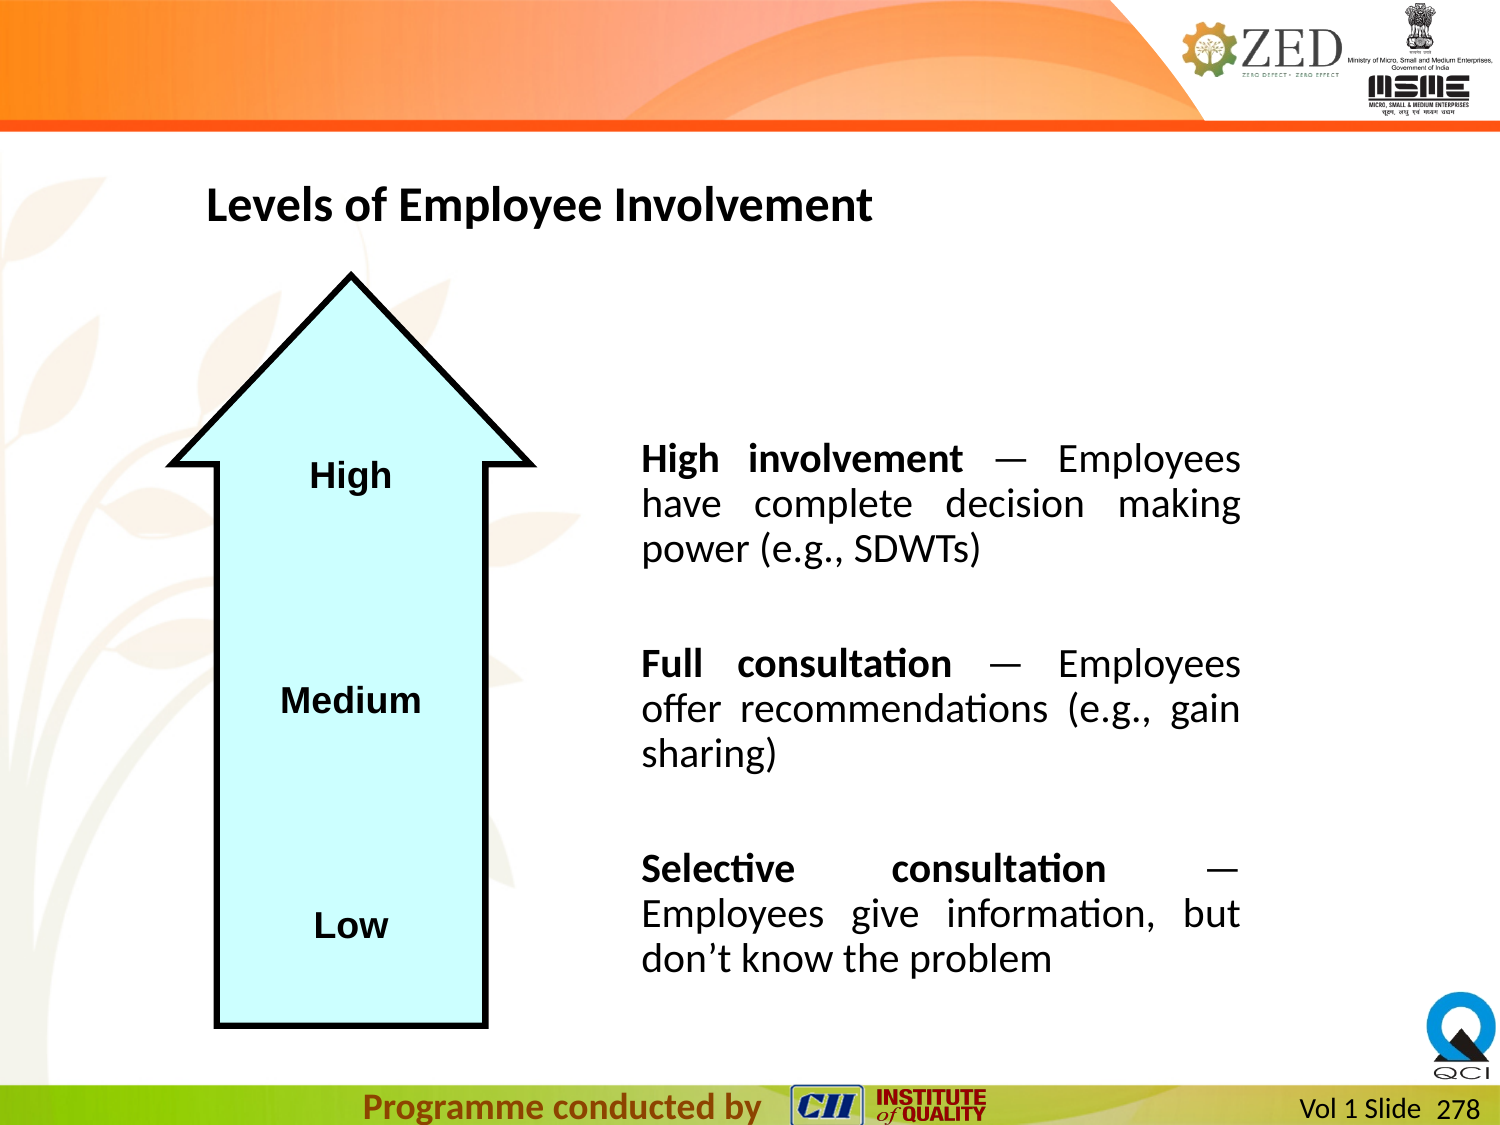

# Levels of Employee Involvement
High involvement — Employees have complete decision making power (e.g., SDWTs)

Full consultation — Employees offer recommendations (e.g., gain sharing)

Selective consultation — Employees give information, but don’t know the problem
High

Medium

Low